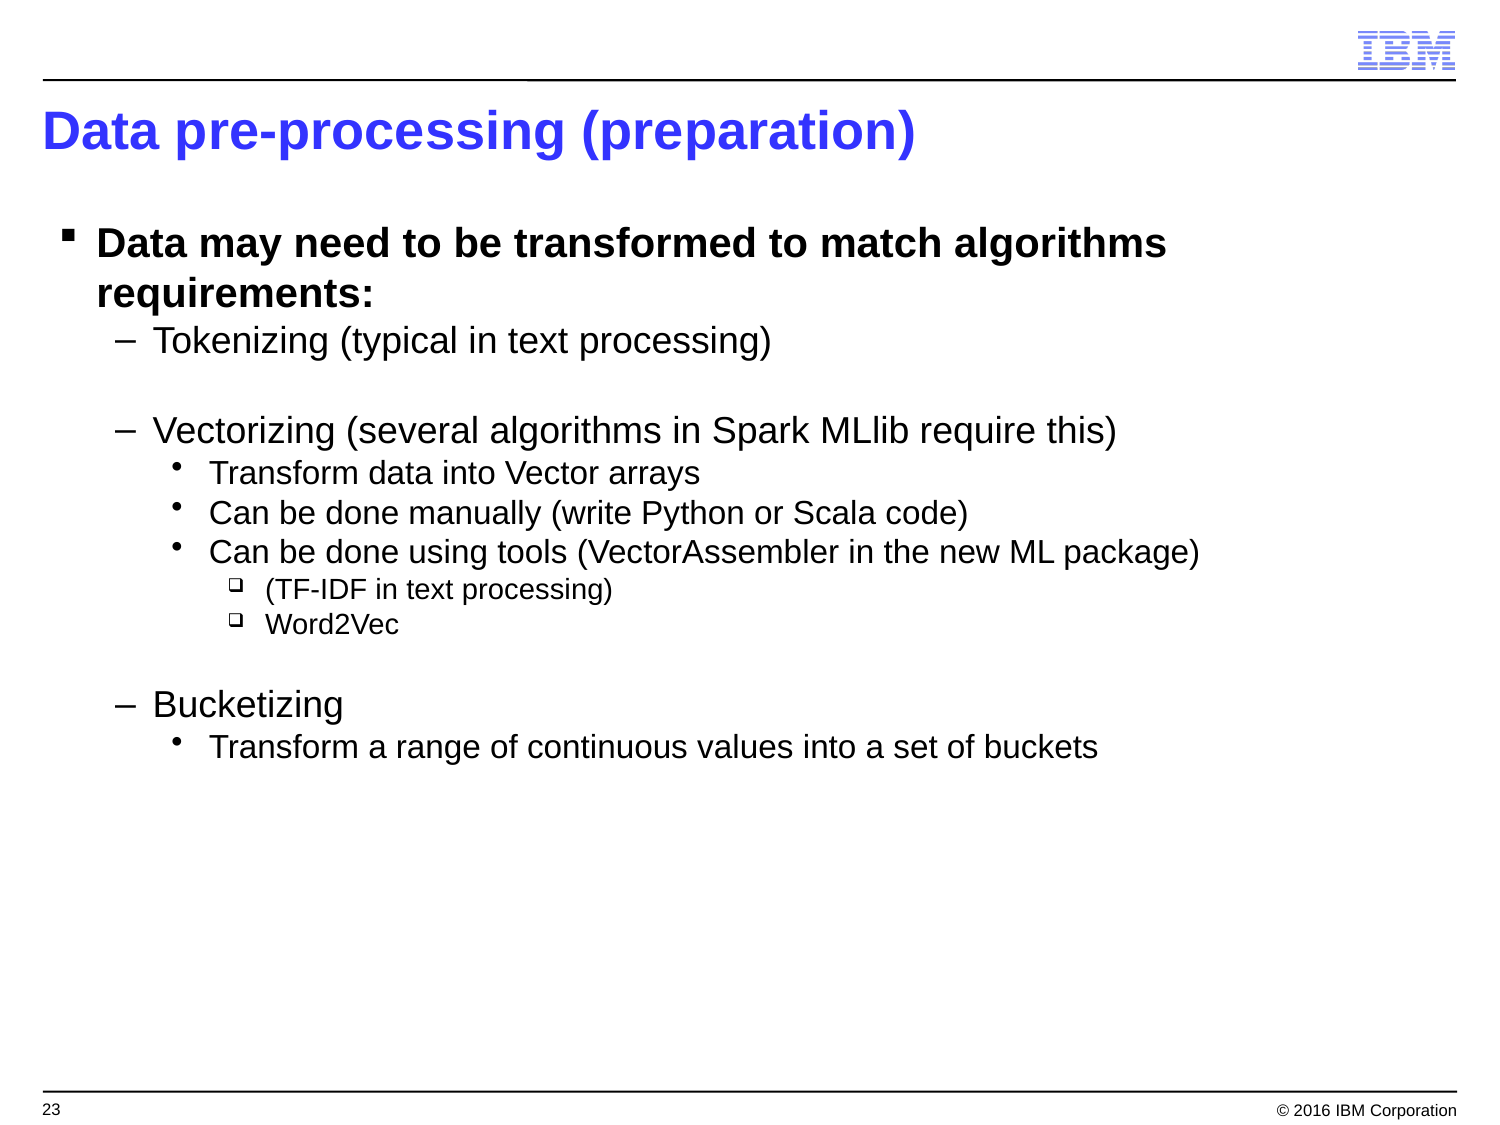

Data pre-processing (preparation)
Data may need to be transformed to match algorithms requirements:
Tokenizing (typical in text processing)

Vectorizing (several algorithms in Spark MLlib require this)
Transform data into Vector arrays
Can be done manually (write Python or Scala code)
Can be done using tools (VectorAssembler in the new ML package)
(TF-IDF in text processing)
Word2Vec

Bucketizing
Transform a range of continuous values into a set of buckets